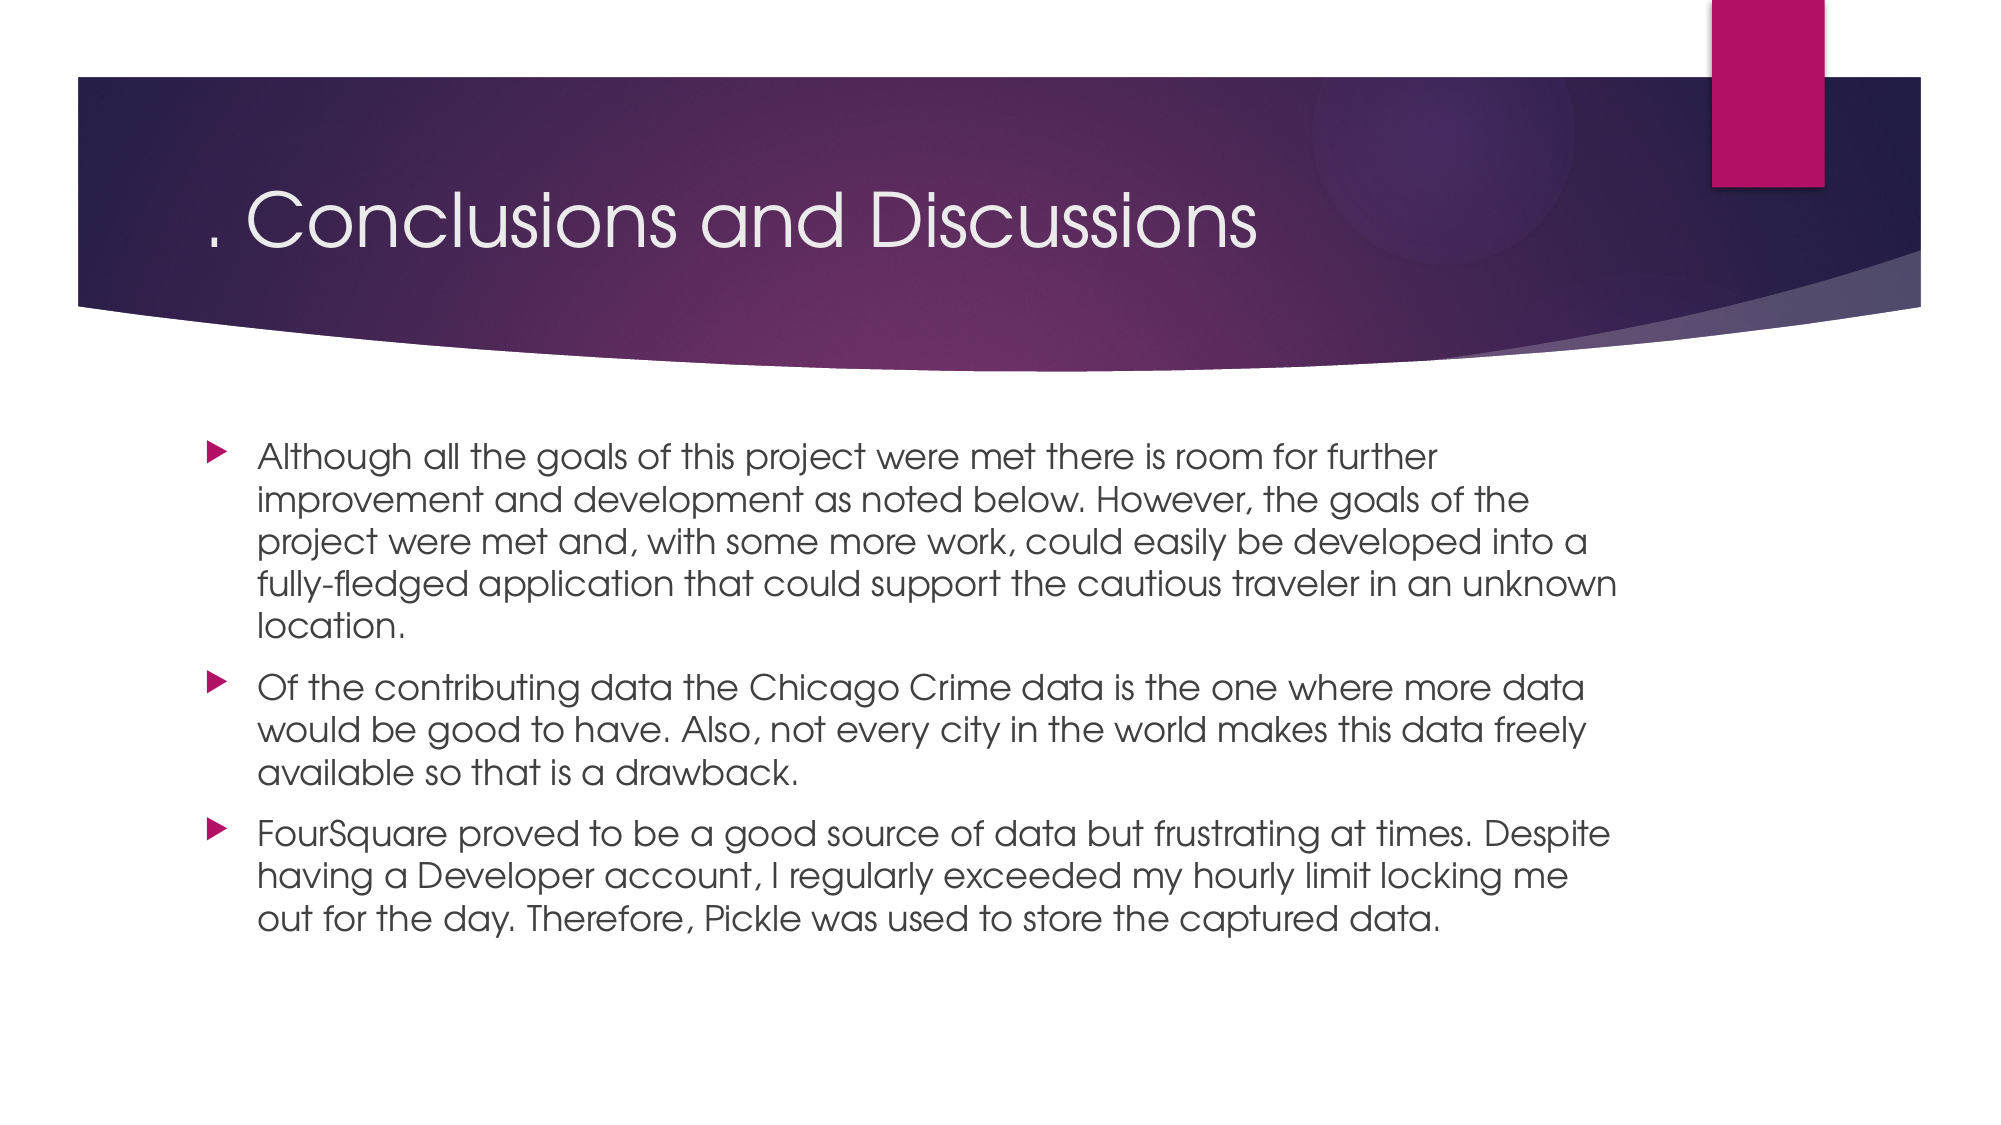

# . Conclusions and Discussions
Although all the goals of this project were met there is room for further improvement and development as noted below. However, the goals of the project were met and, with some more work, could easily be developed into a fully-fledged application that could support the cautious traveler in an unknown location.
Of the contributing data the Chicago Crime data is the one where more data would be good to have. Also, not every city in the world makes this data freely available so that is a drawback.
FourSquare proved to be a good source of data but frustrating at times. Despite having a Developer account, I regularly exceeded my hourly limit locking me out for the day. Therefore, Pickle was used to store the captured data.